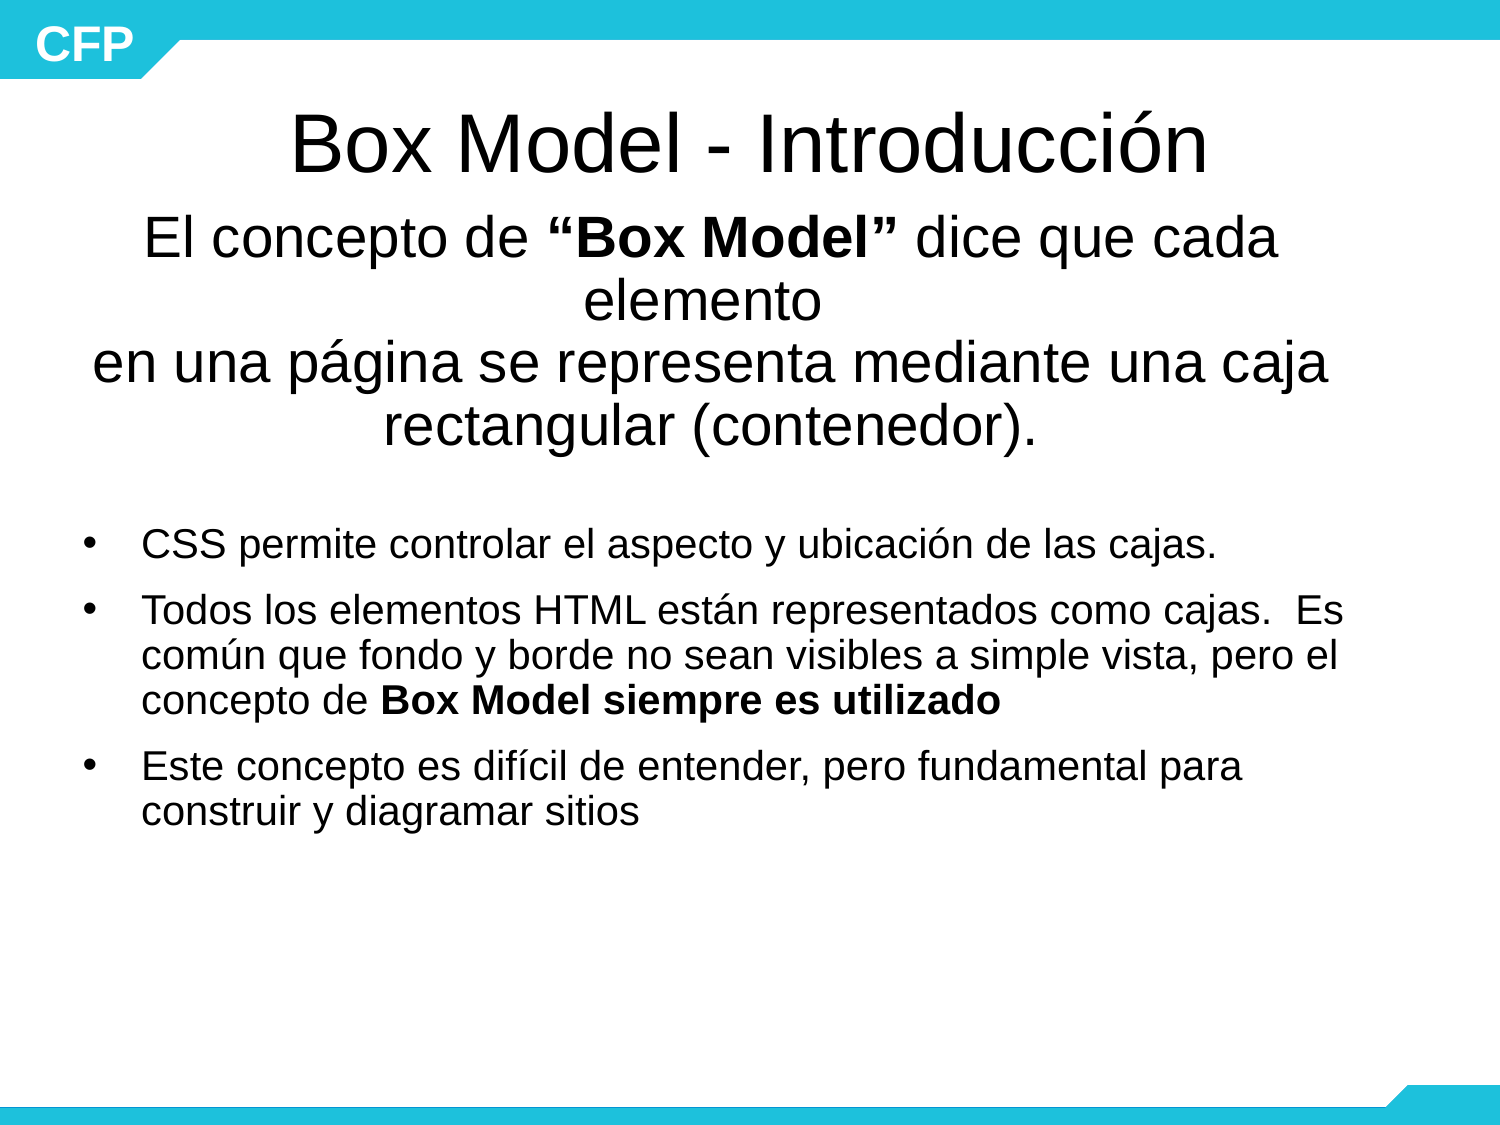

# Box Model - Introducción
El concepto de “Box Model” dice que cada elemento
en una página se representa mediante una caja rectangular (contenedor).

CSS permite controlar el aspecto y ubicación de las cajas.
Todos los elementos HTML están representados como cajas.  Es común que fondo y borde no sean visibles a simple vista, pero el concepto de Box Model siempre es utilizado
Este concepto es difícil de entender, pero fundamental para construir y diagramar sitios